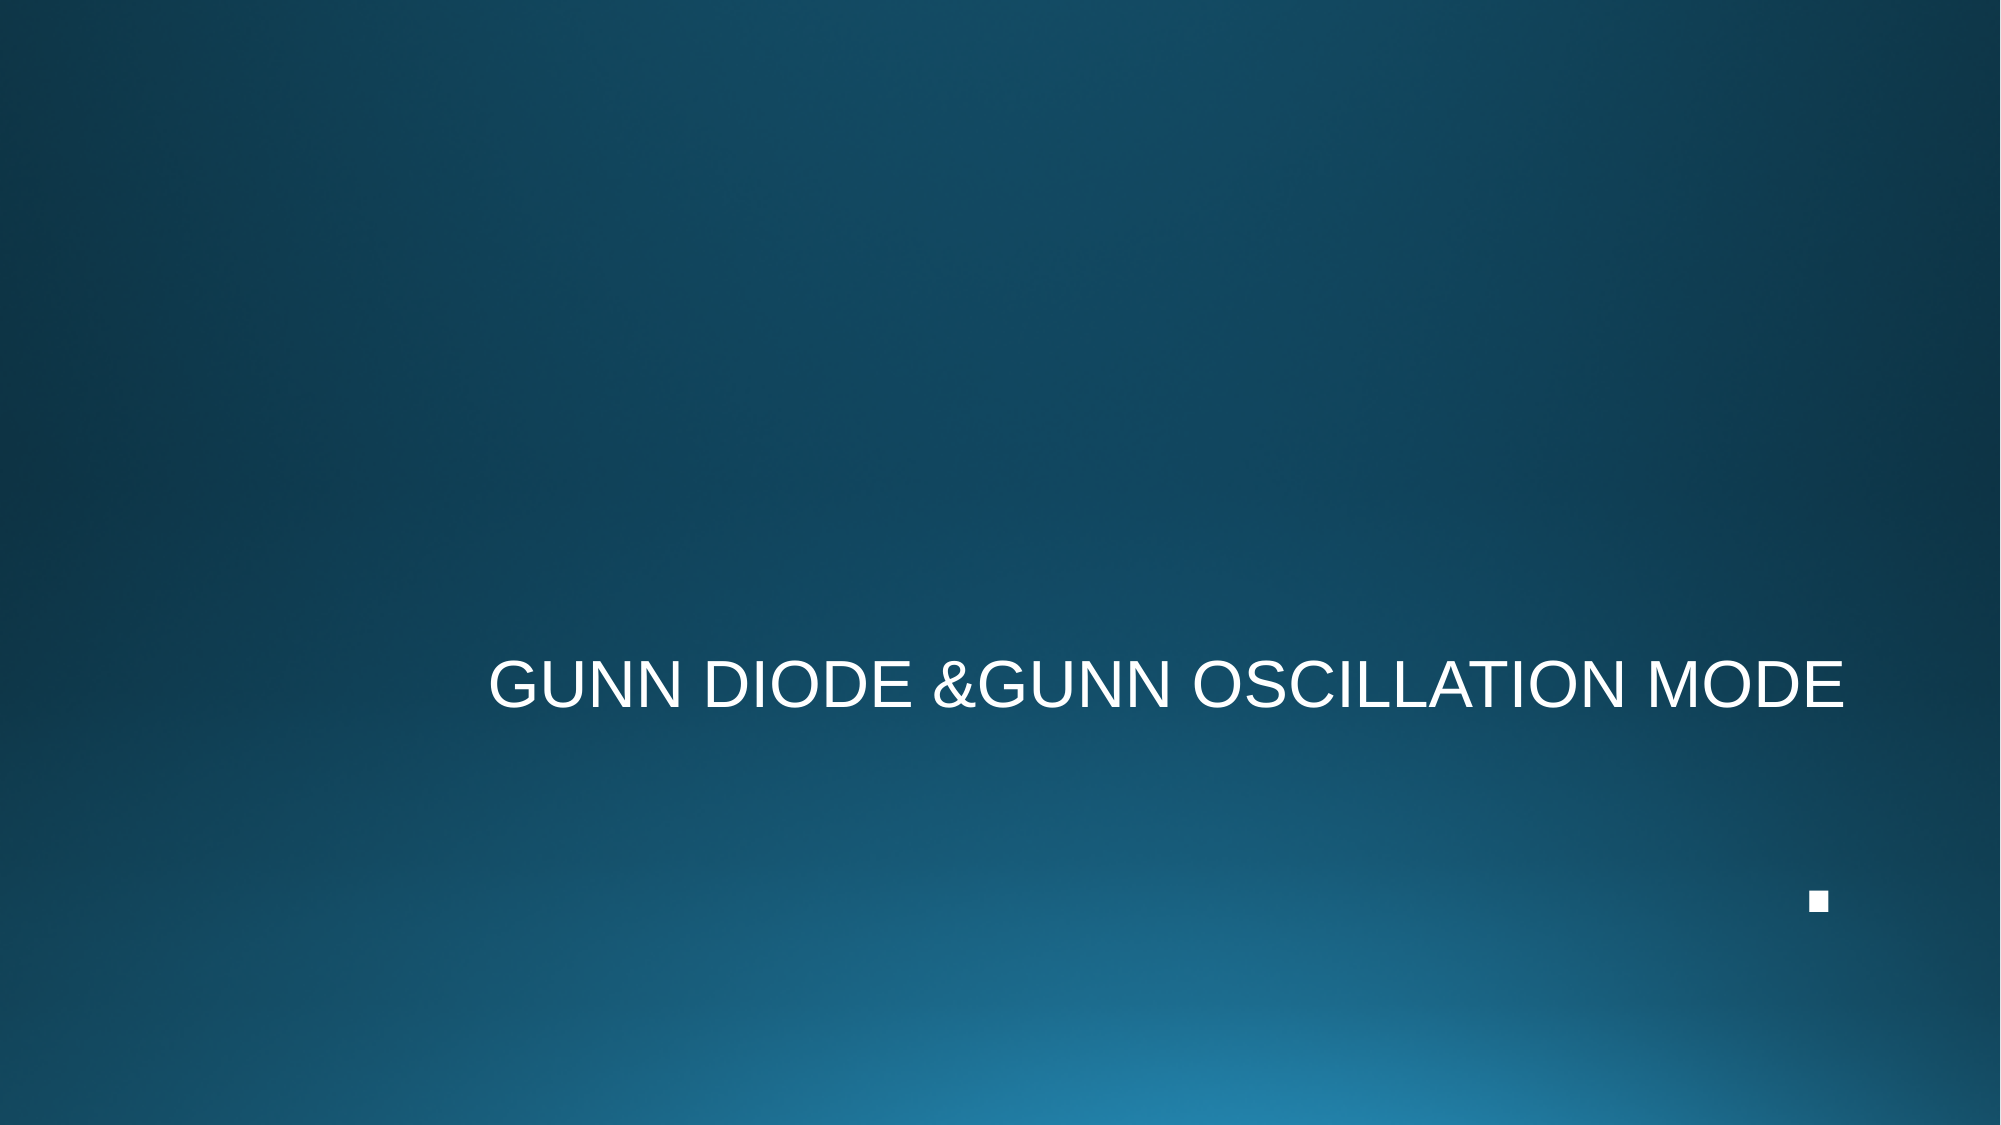

GUNN DIODE &GUNN OSCILLATION MODE
# .